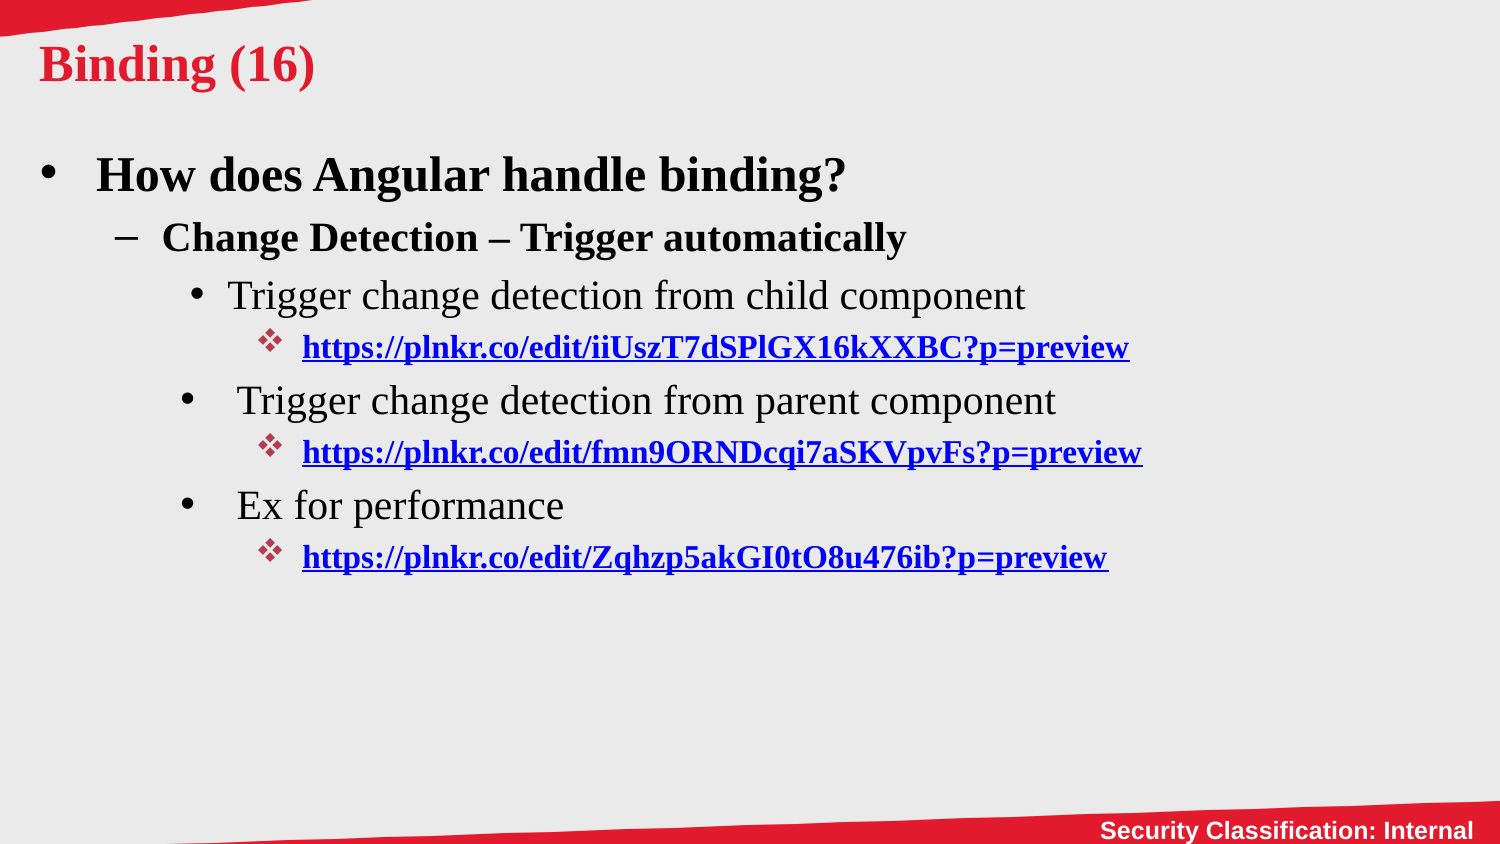

# Binding (16)
How does Angular handle binding?
Change Detection – Trigger automatically
Trigger change detection from child component
https://plnkr.co/edit/iiUszT7dSPlGX16kXXBC?p=preview
Trigger change detection from parent component
https://plnkr.co/edit/fmn9ORNDcqi7aSKVpvFs?p=preview
Ex for performance
https://plnkr.co/edit/Zqhzp5akGI0tO8u476ib?p=preview